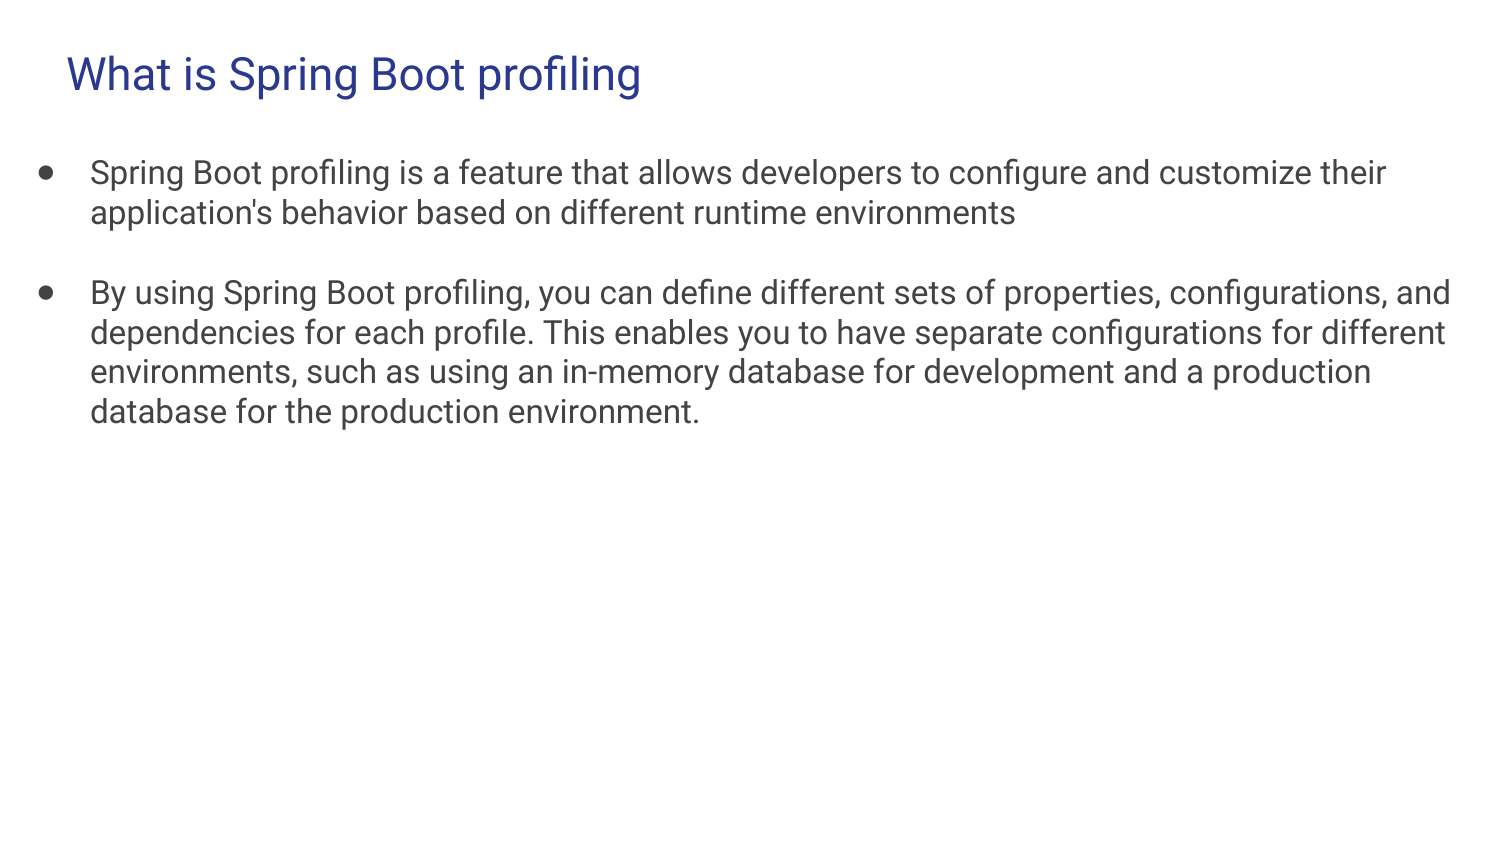

# What is Spring Boot profiling

Spring Boot profiling is a feature that allows developers to configure and customize their application's behavior based on different runtime environments

By using Spring Boot profiling, you can define different sets of properties, configurations, and dependencies for each profile. This enables you to have separate configurations for different environments, such as using an in-memory database for development and a production database for the production environment.